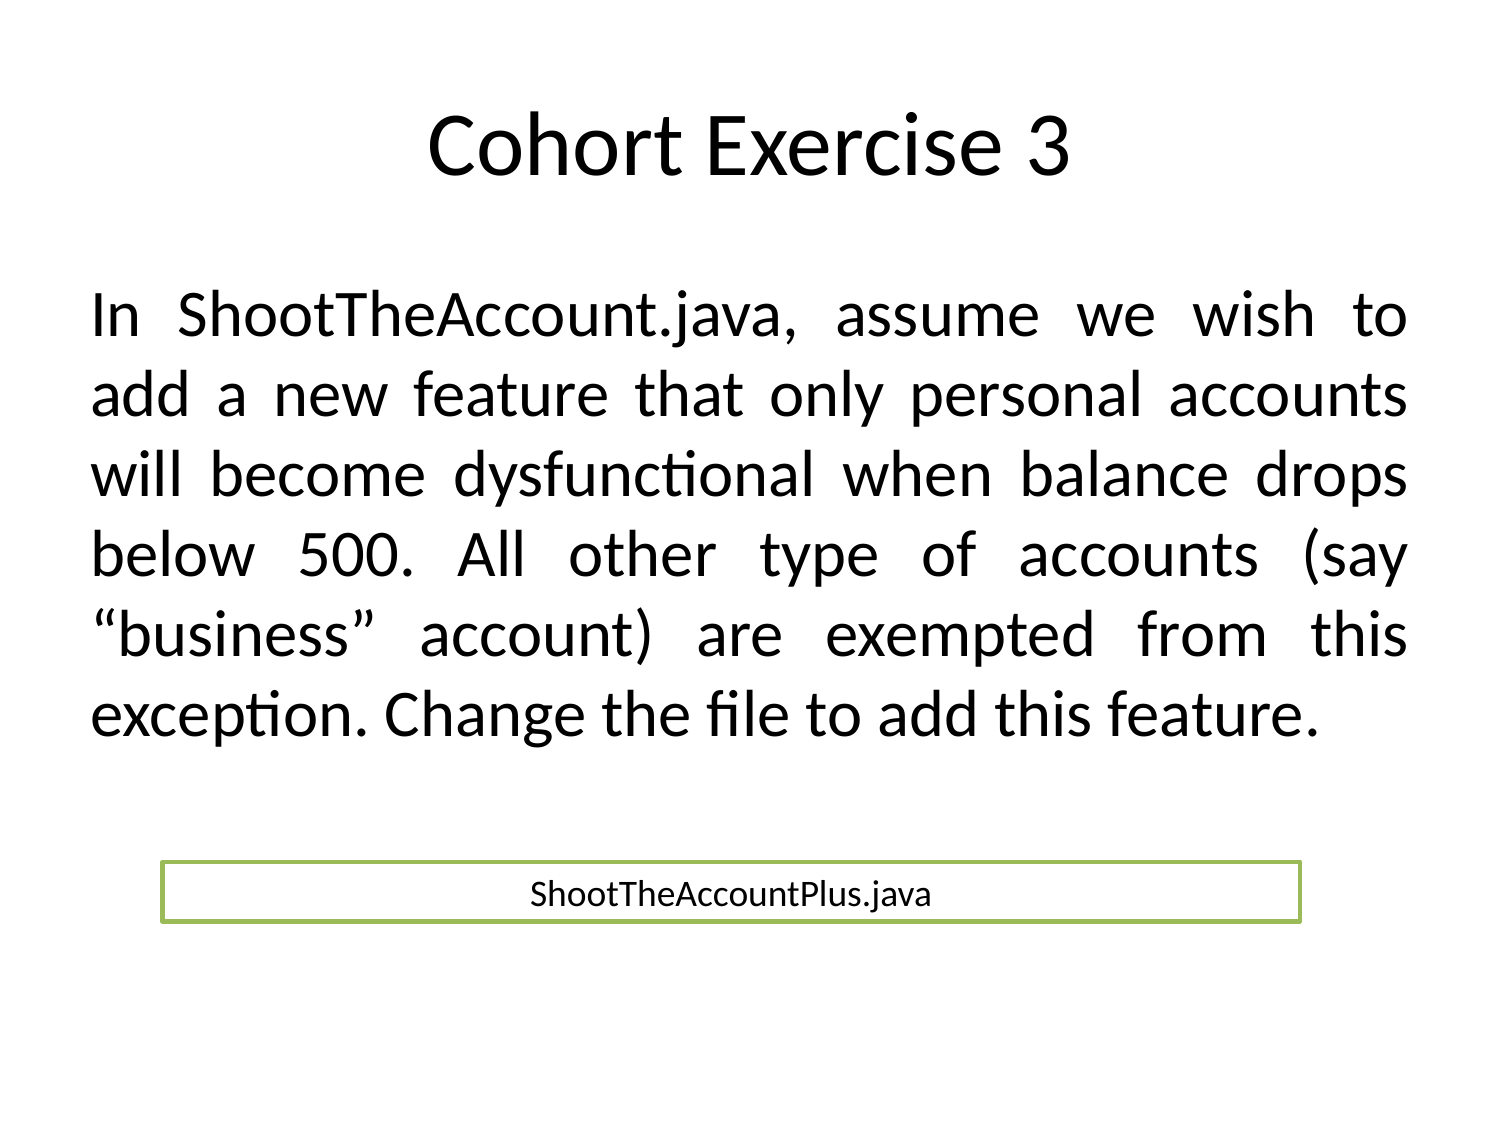

# Cohort Exercise 3
In ShootTheAccount.java, assume we wish to add a new feature that only personal accounts will become dysfunctional when balance drops below 500. All other type of accounts (say “business” account) are exempted from this exception. Change the file to add this feature.
ShootTheAccountPlus.java